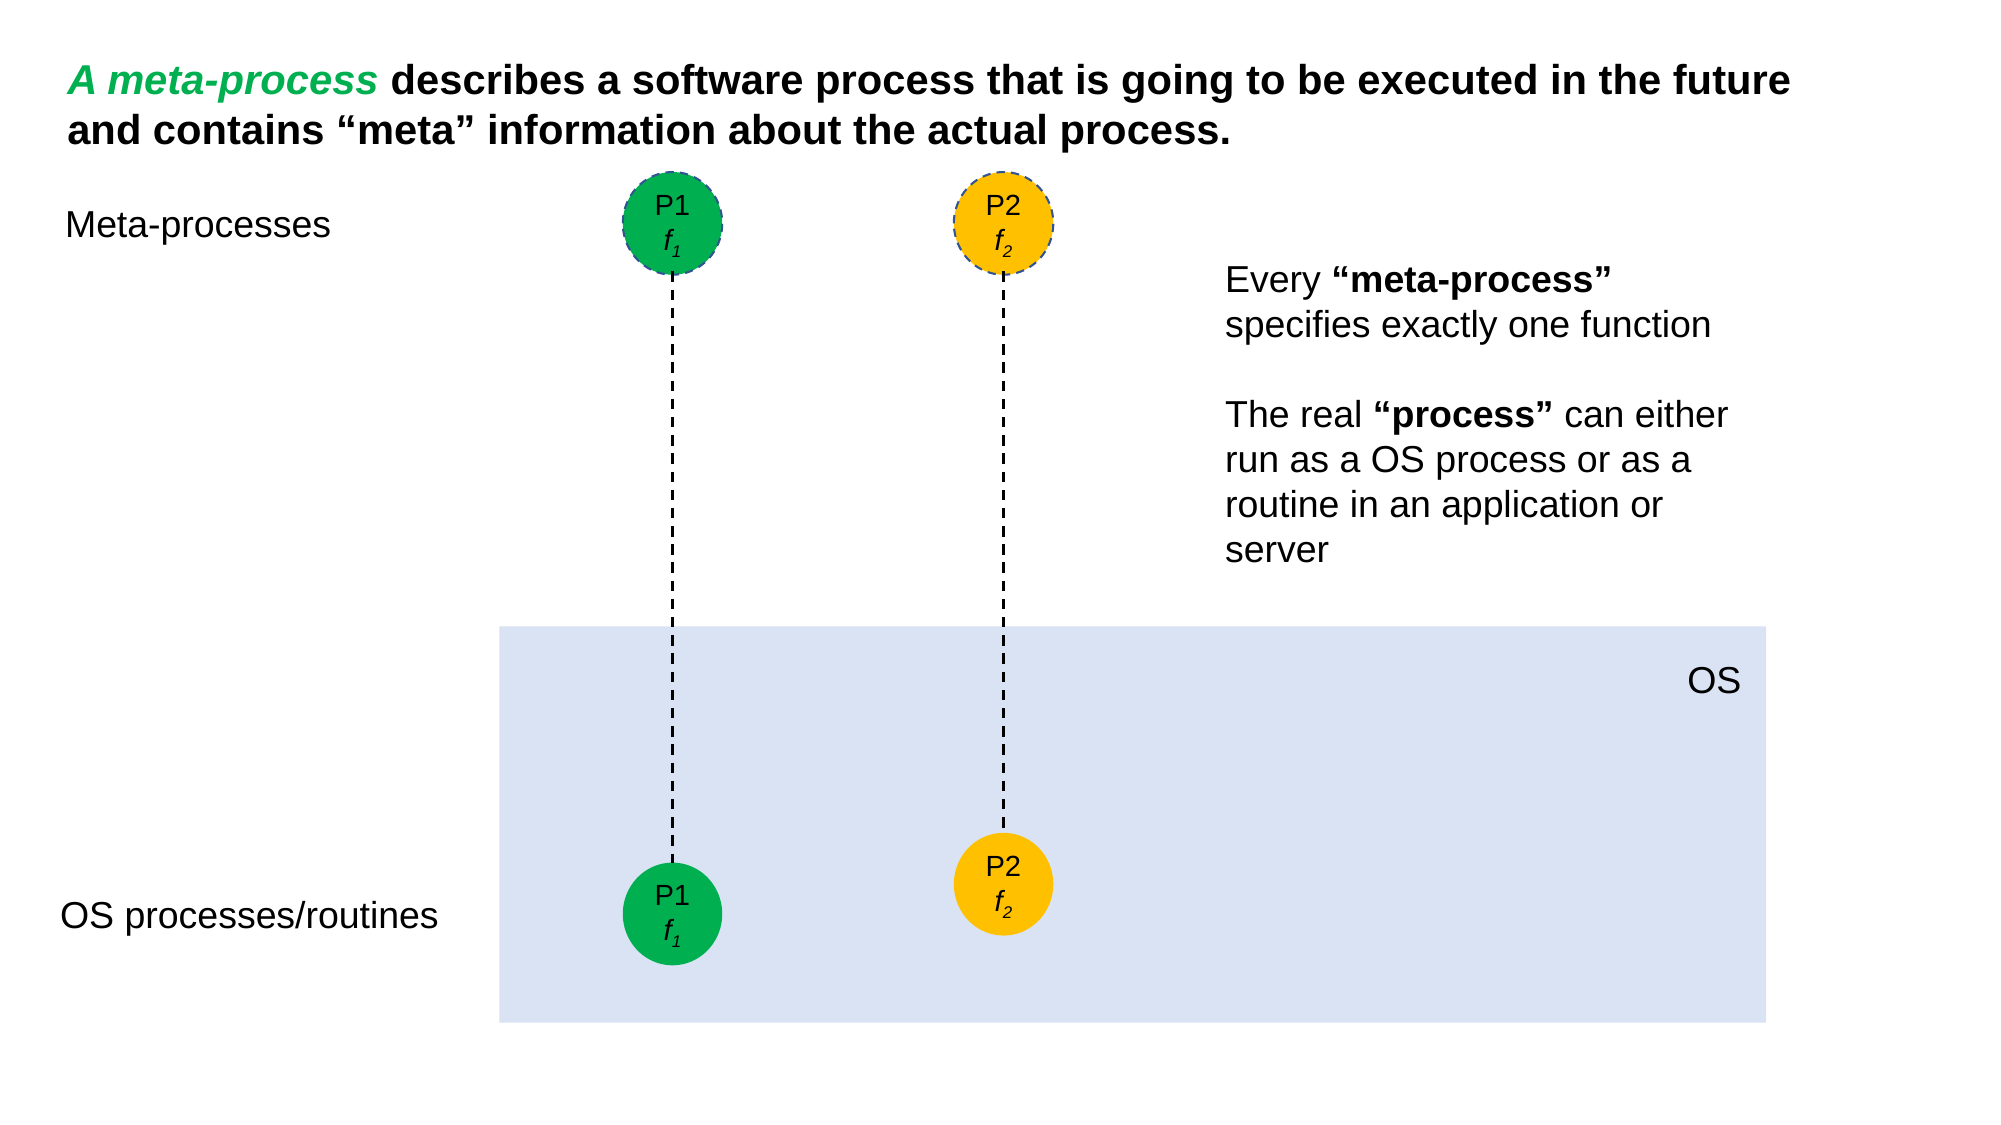

A meta-process describes a software process that is going to be executed in the future and contains “meta” information about the actual process.
P2
f2
P1
f1
Meta-processes
Every “meta-process” specifies exactly one function

The real “process” can either run as a OS process or as a routine in an application or server

OS
P2
f2
P1
f1
OS processes/routines